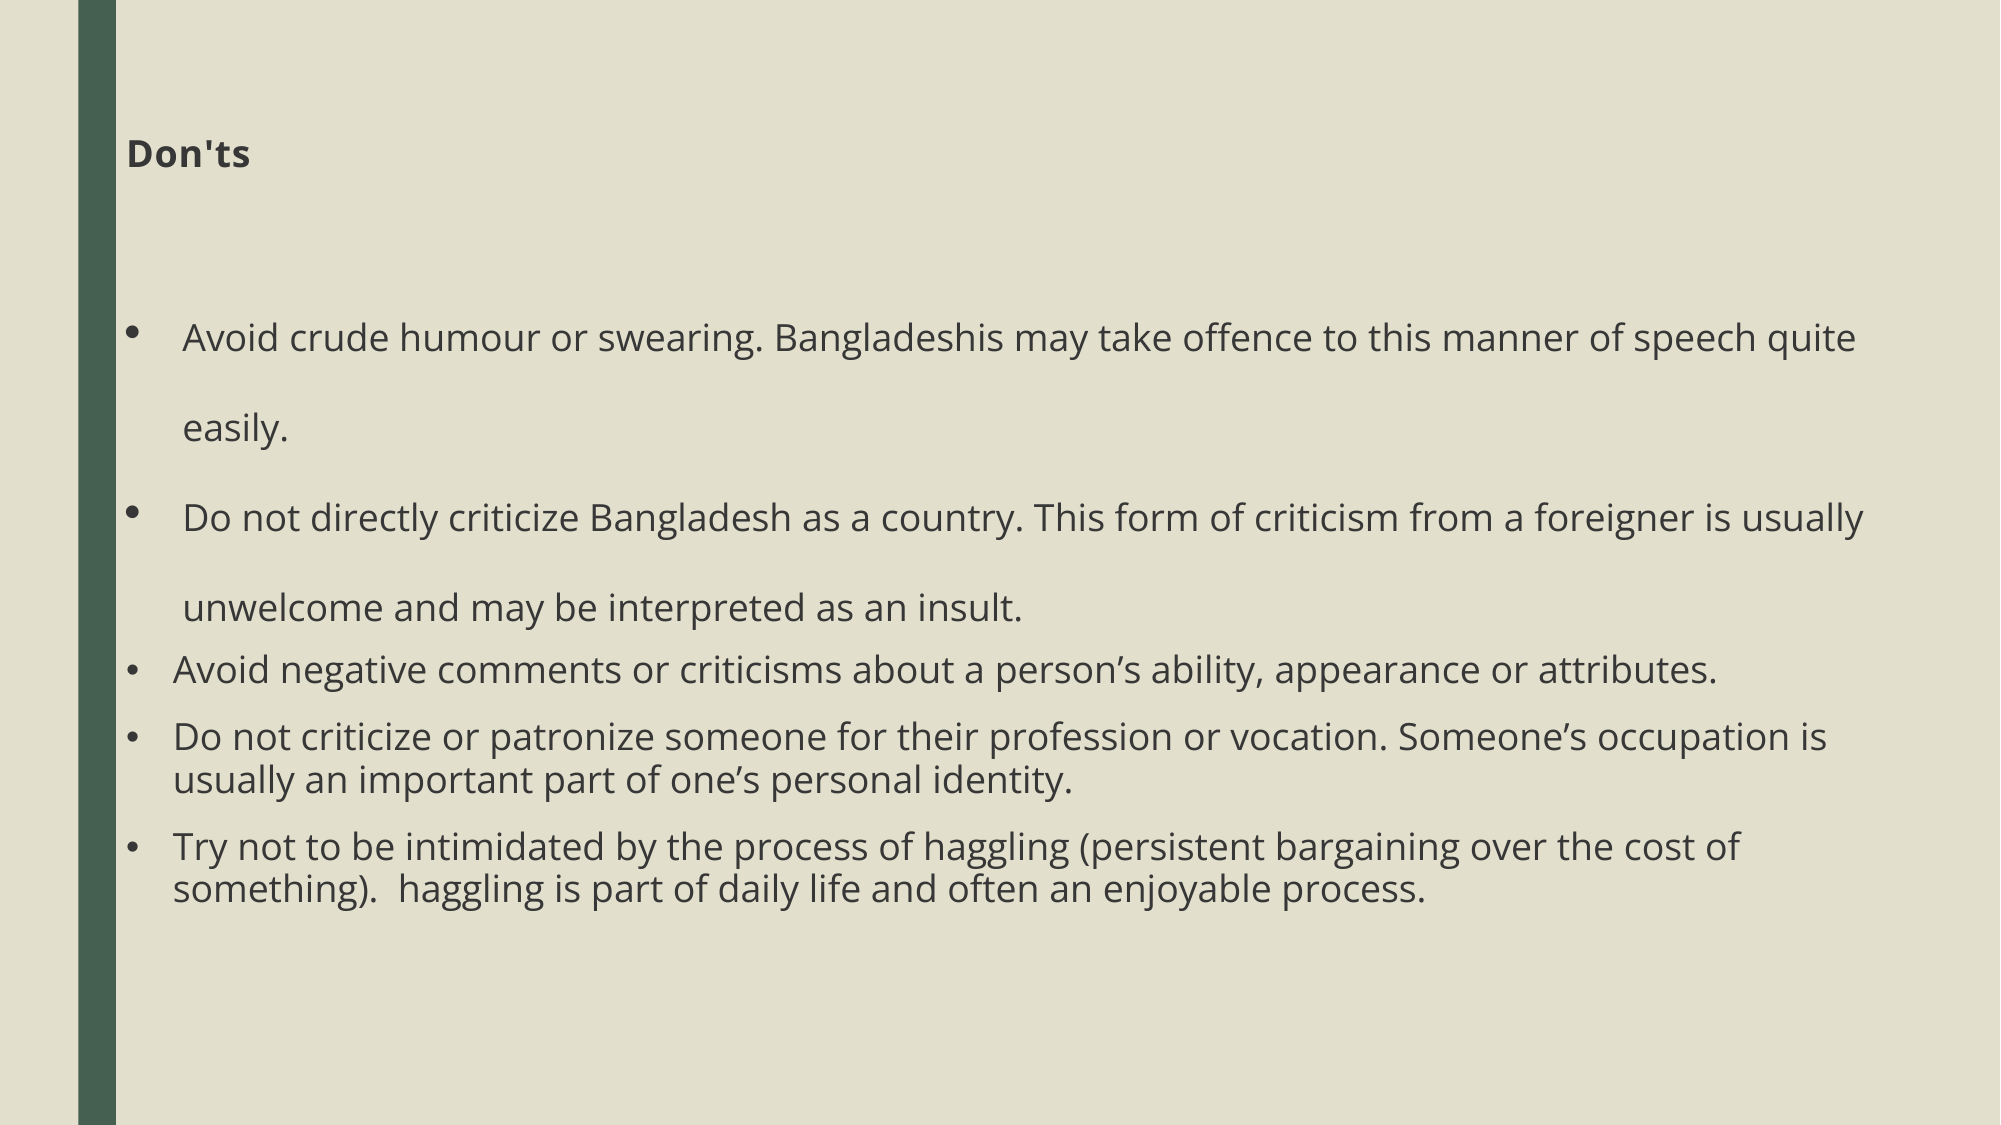

# Don'ts
Avoid crude humour or swearing. Bangladeshis may take offence to this manner of speech quite easily.
Do not directly criticize Bangladesh as a country. This form of criticism from a foreigner is usually unwelcome and may be interpreted as an insult.
Avoid negative comments or criticisms about a person’s ability, appearance or attributes.
Do not criticize or patronize someone for their profession or vocation. Someone’s occupation is usually an important part of one’s personal identity.
Try not to be intimidated by the process of haggling (persistent bargaining over the cost of something).  haggling is part of daily life and often an enjoyable process.